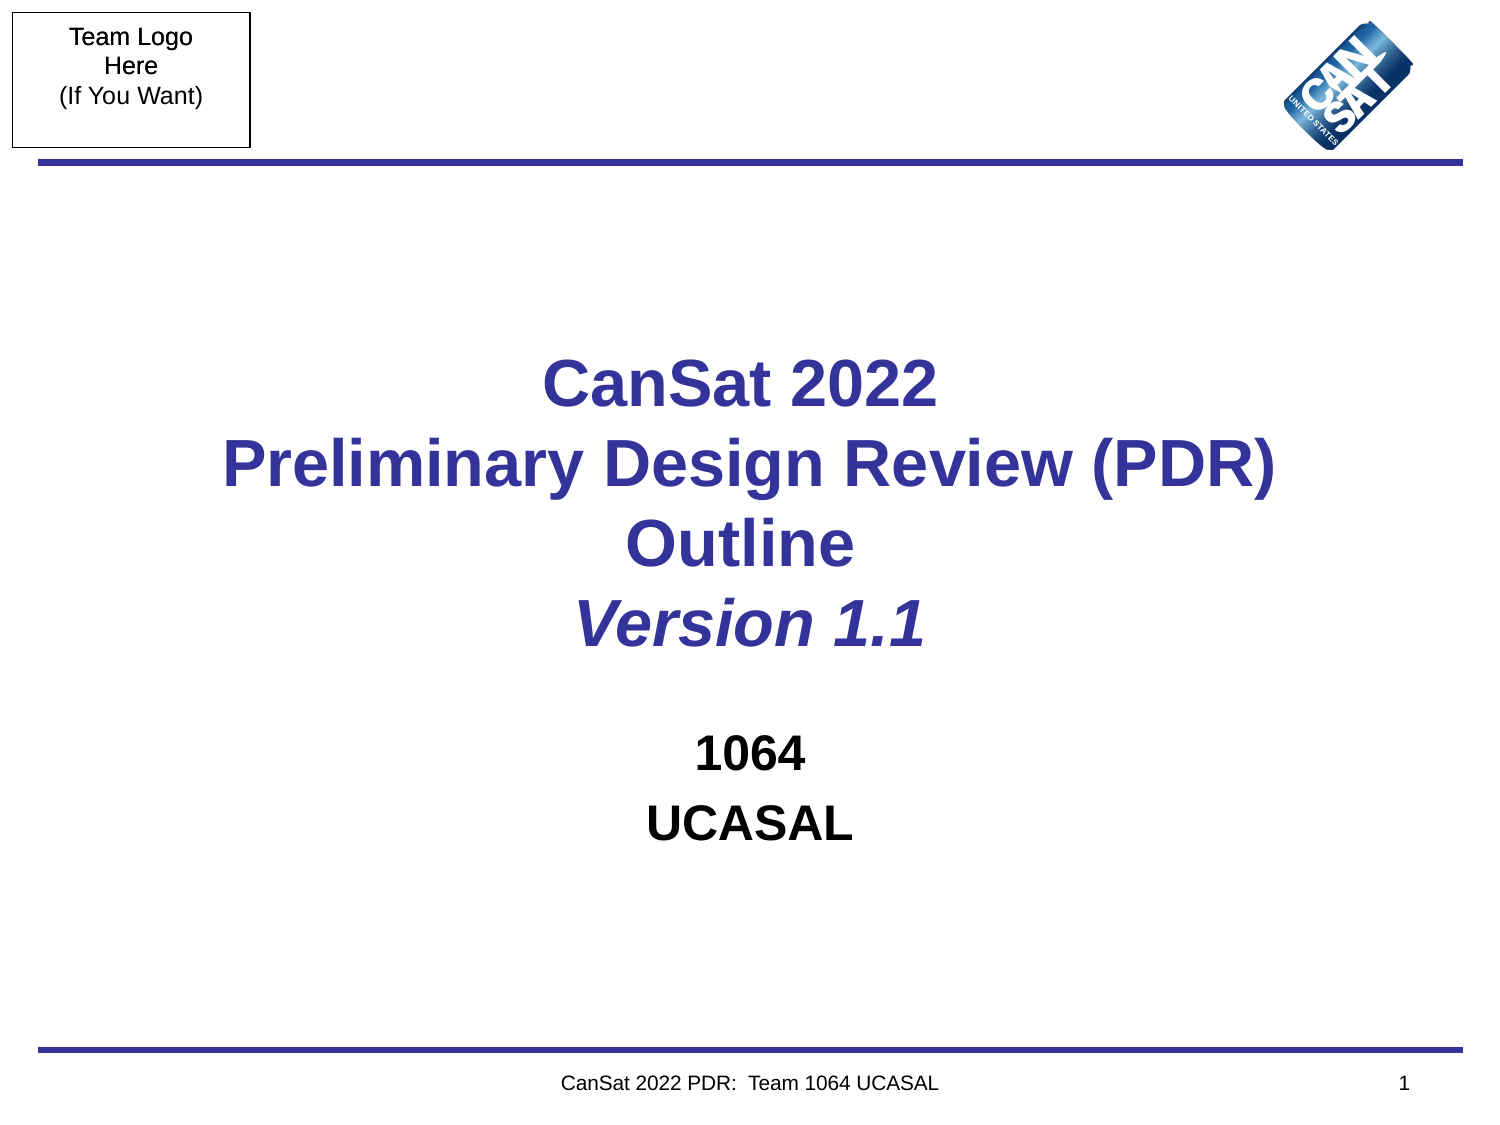

# CanSat 2022 Preliminary Design Review (PDR) Outline Version 1.1
1064
UCASAL
CanSat 2022 PDR:  Team 1064 UCASAL
1